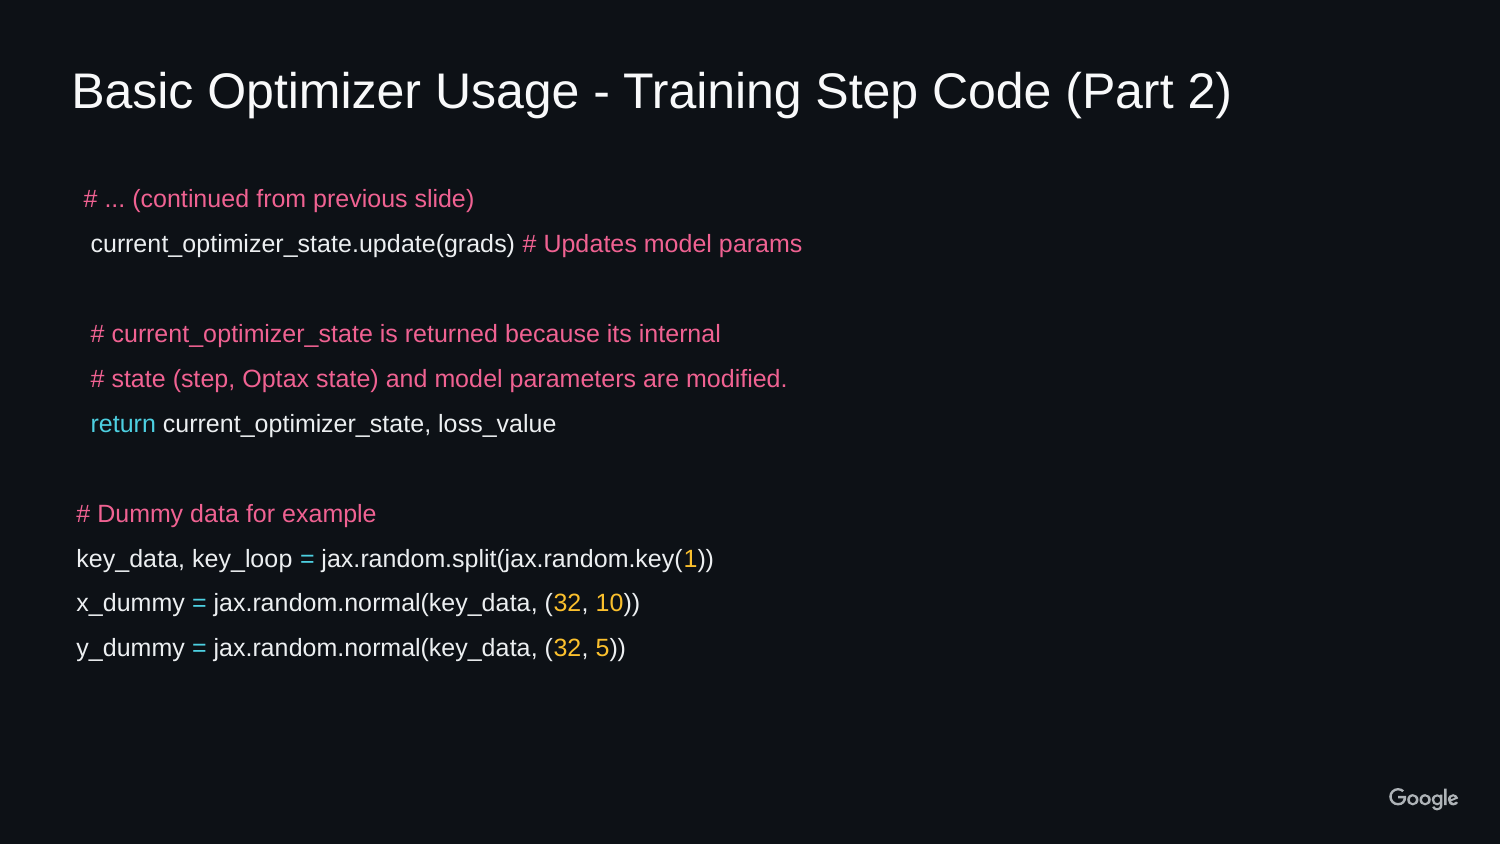

Basic Optimizer Usage - Training Step Code (Part 2)
 # ... (continued from previous slide)
  current_optimizer_state.update(grads) # Updates model params

  # current_optimizer_state is returned because its internal
  # state (step, Optax state) and model parameters are modified.
  return current_optimizer_state, loss_value

# Dummy data for example
key_data, key_loop = jax.random.split(jax.random.key(1))
x_dummy = jax.random.normal(key_data, (32, 10))
y_dummy = jax.random.normal(key_data, (32, 5))